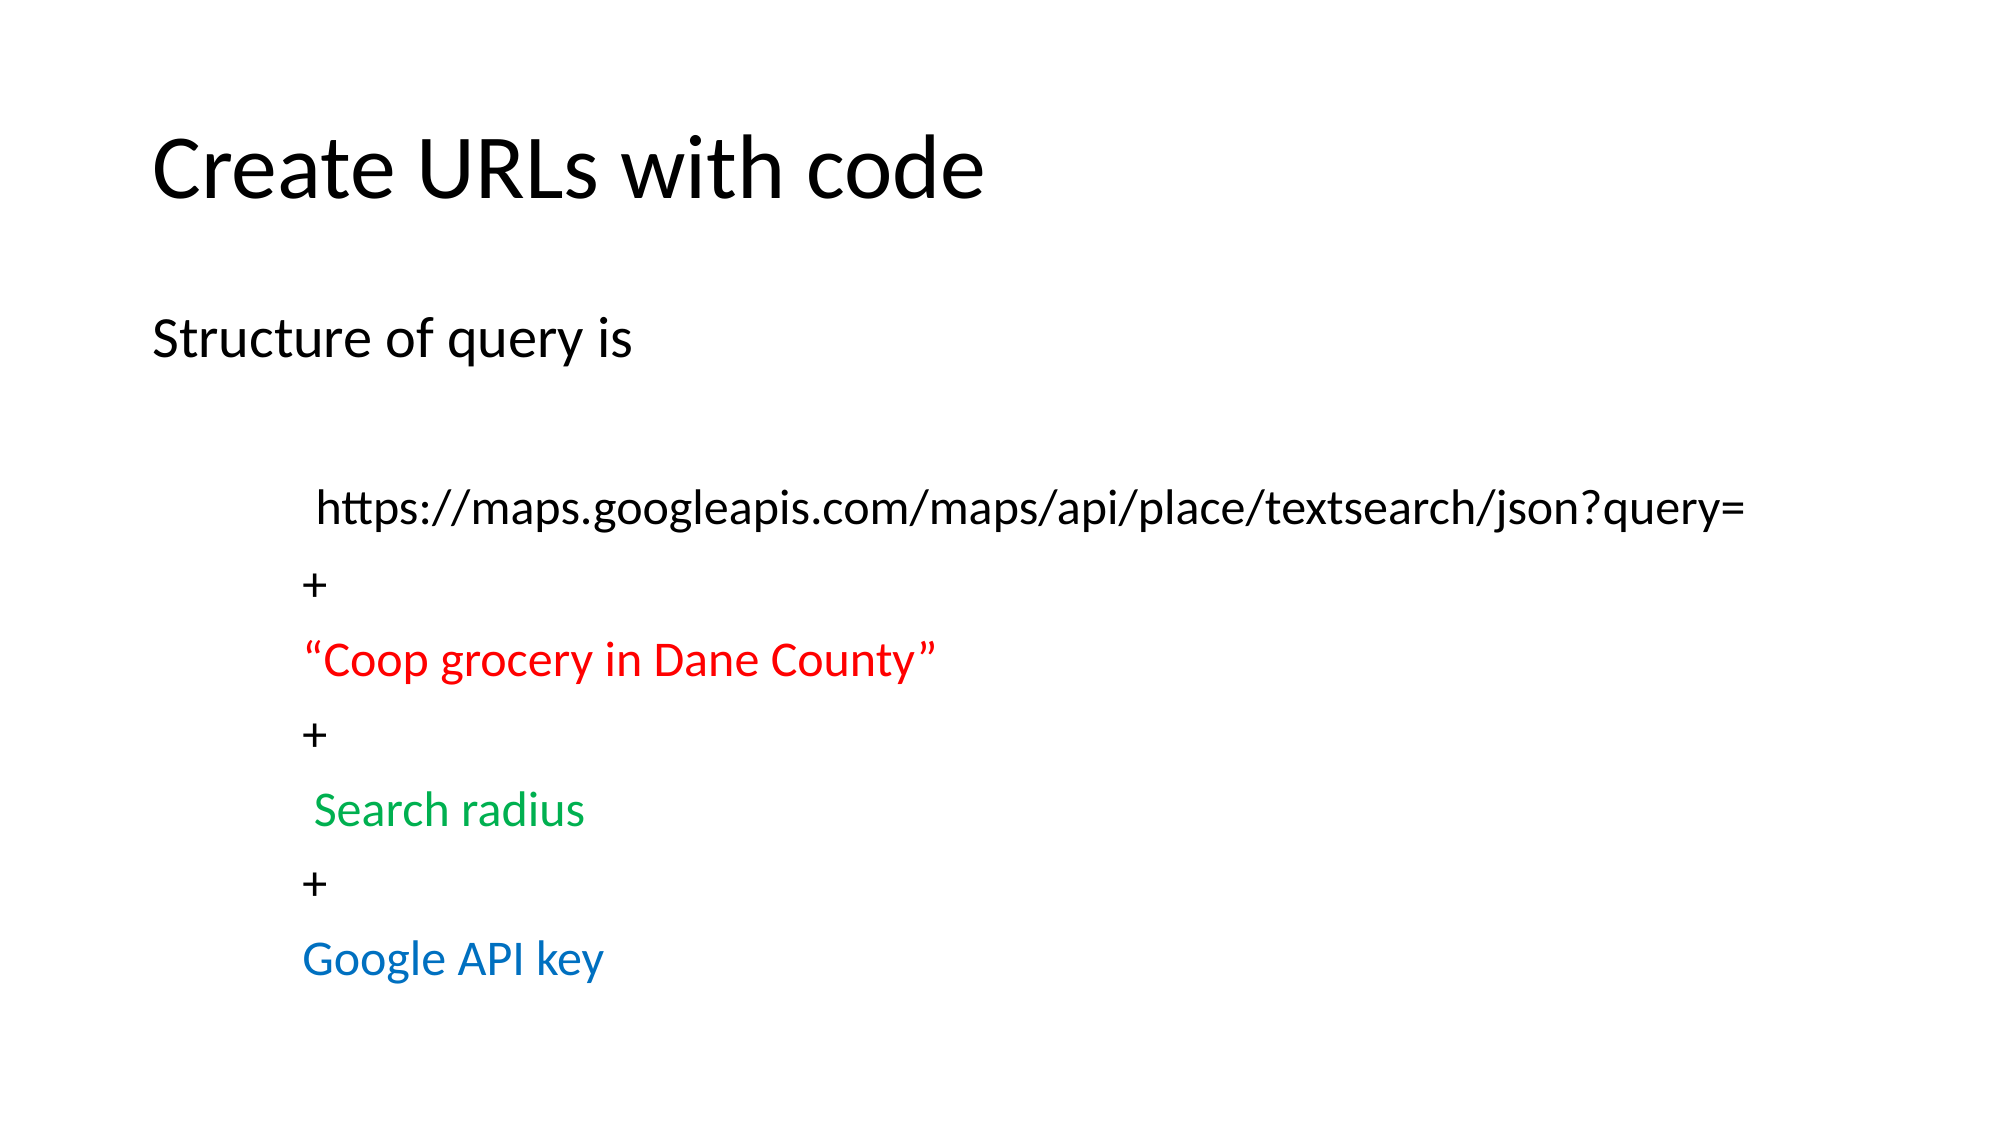

# Create URLs with code
Structure of query is

	 https://maps.googleapis.com/maps/api/place/textsearch/json?query=
	+
	“Coop grocery in Dane County”
	+
	 Search radius
	+
	Google API key